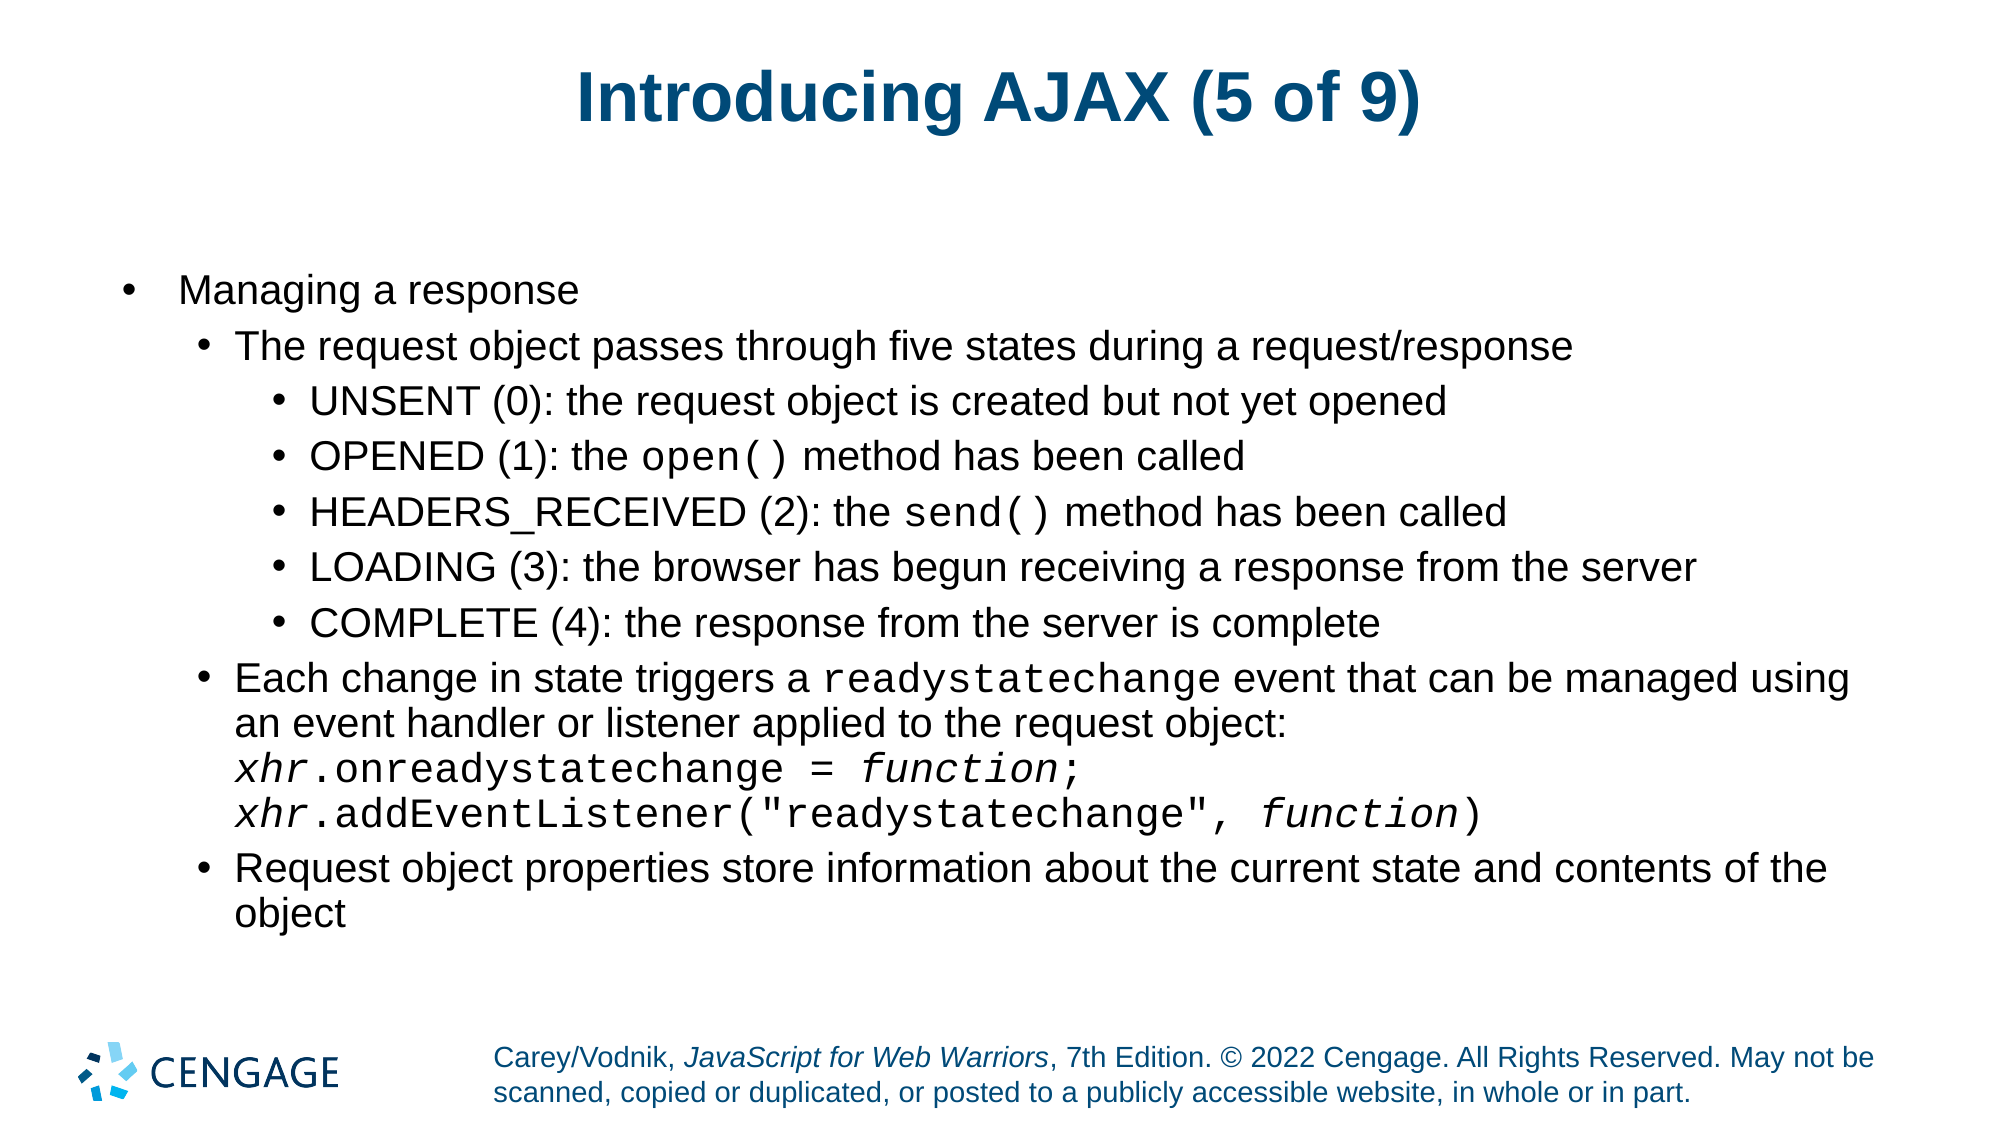

# Introducing AJAX (5 of 9)
Managing a response
The request object passes through five states during a request/response
UNSENT (0): the request object is created but not yet opened
OPENED (1): the open() method has been called
HEADERS_RECEIVED (2): the send() method has been called
LOADING (3): the browser has begun receiving a response from the server
COMPLETE (4): the response from the server is complete
Each change in state triggers a readystatechange event that can be managed using an event handler or listener applied to the request object:
xhr.onreadystatechange = function;
xhr.addEventListener("readystatechange", function)
Request object properties store information about the current state and contents of the object